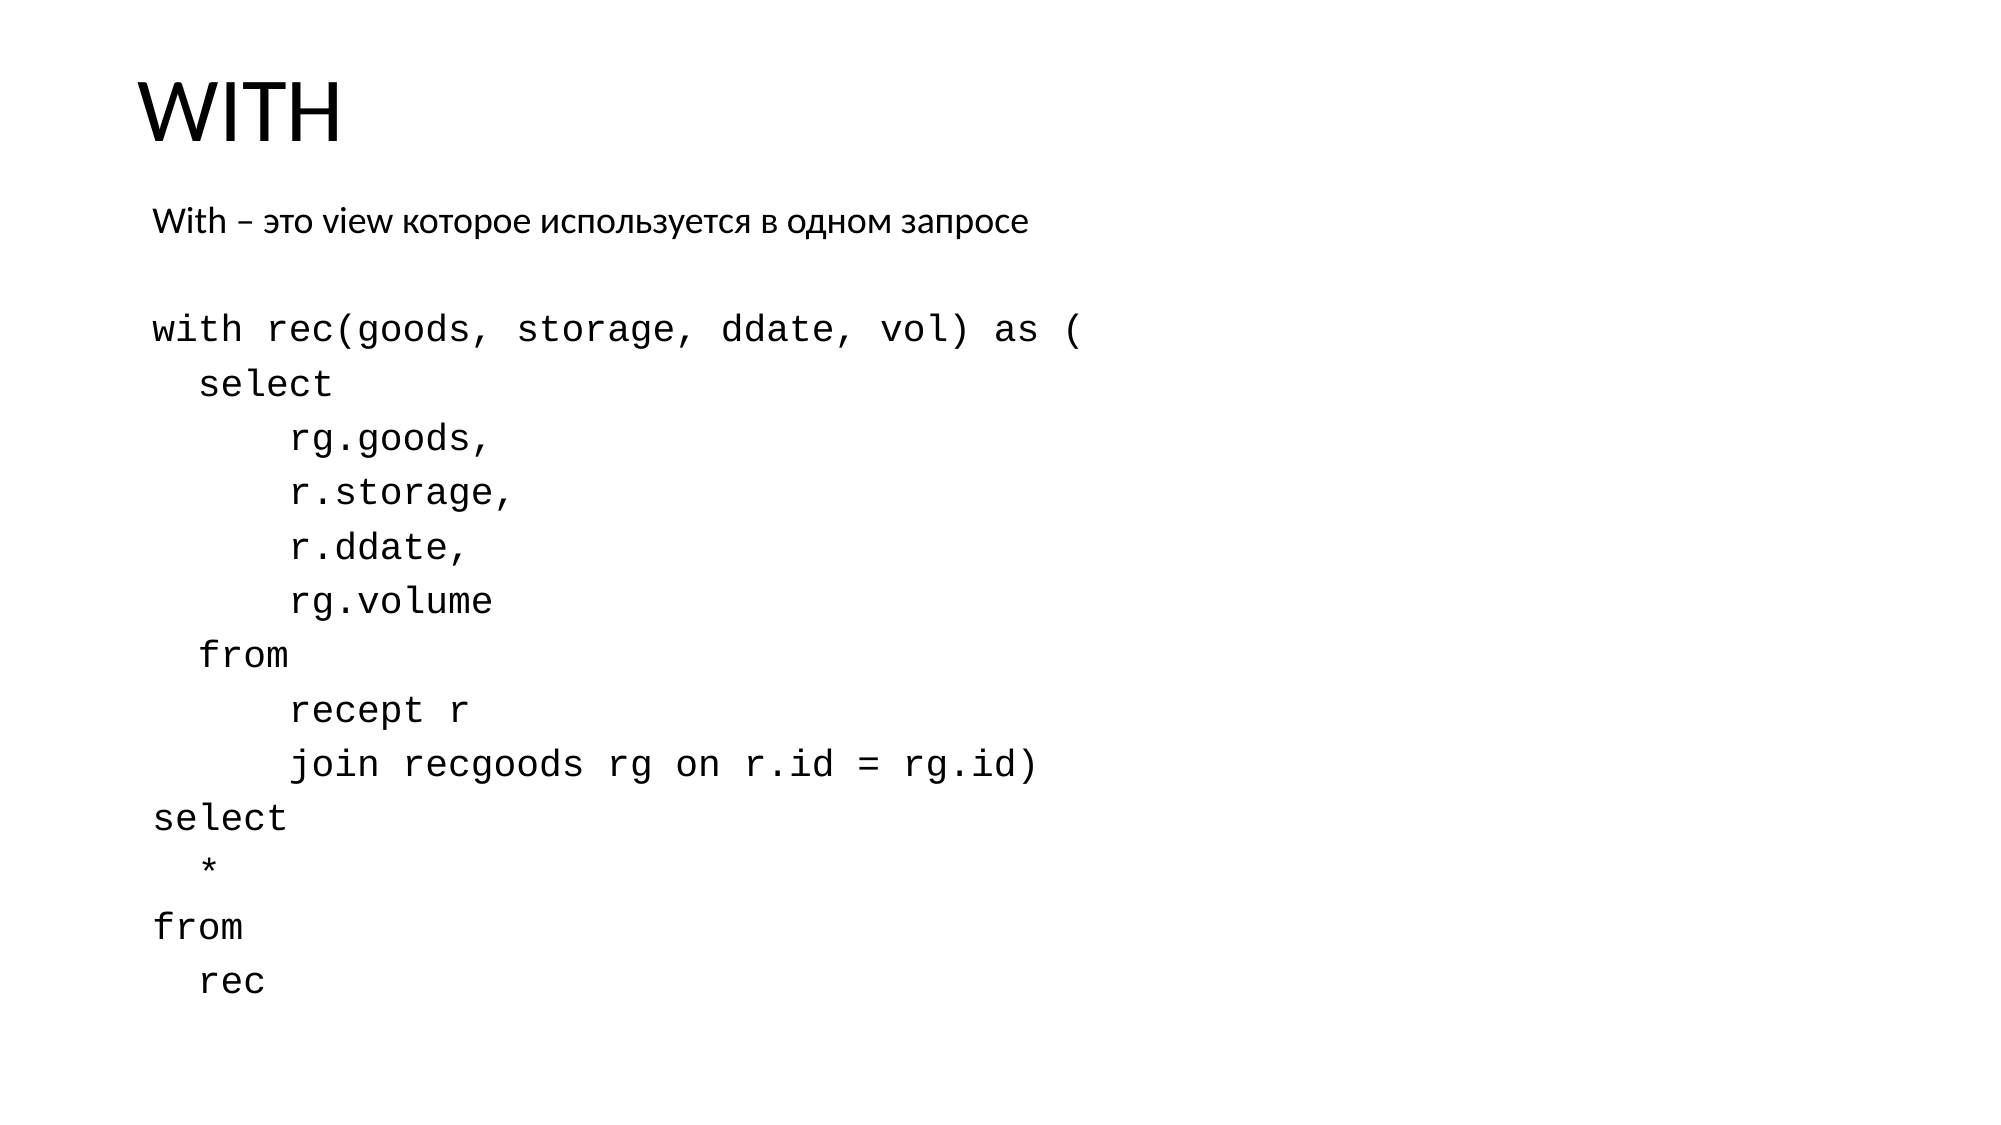

# WITH
With – это view которое используется в одном запросе

with rec(goods, storage, ddate, vol) as (
  select
      rg.goods,
      r.storage,
      r.ddate,
      rg.volume
  from
      recept r
      join recgoods rg on r.id = rg.id)
select
  *
from
  rec